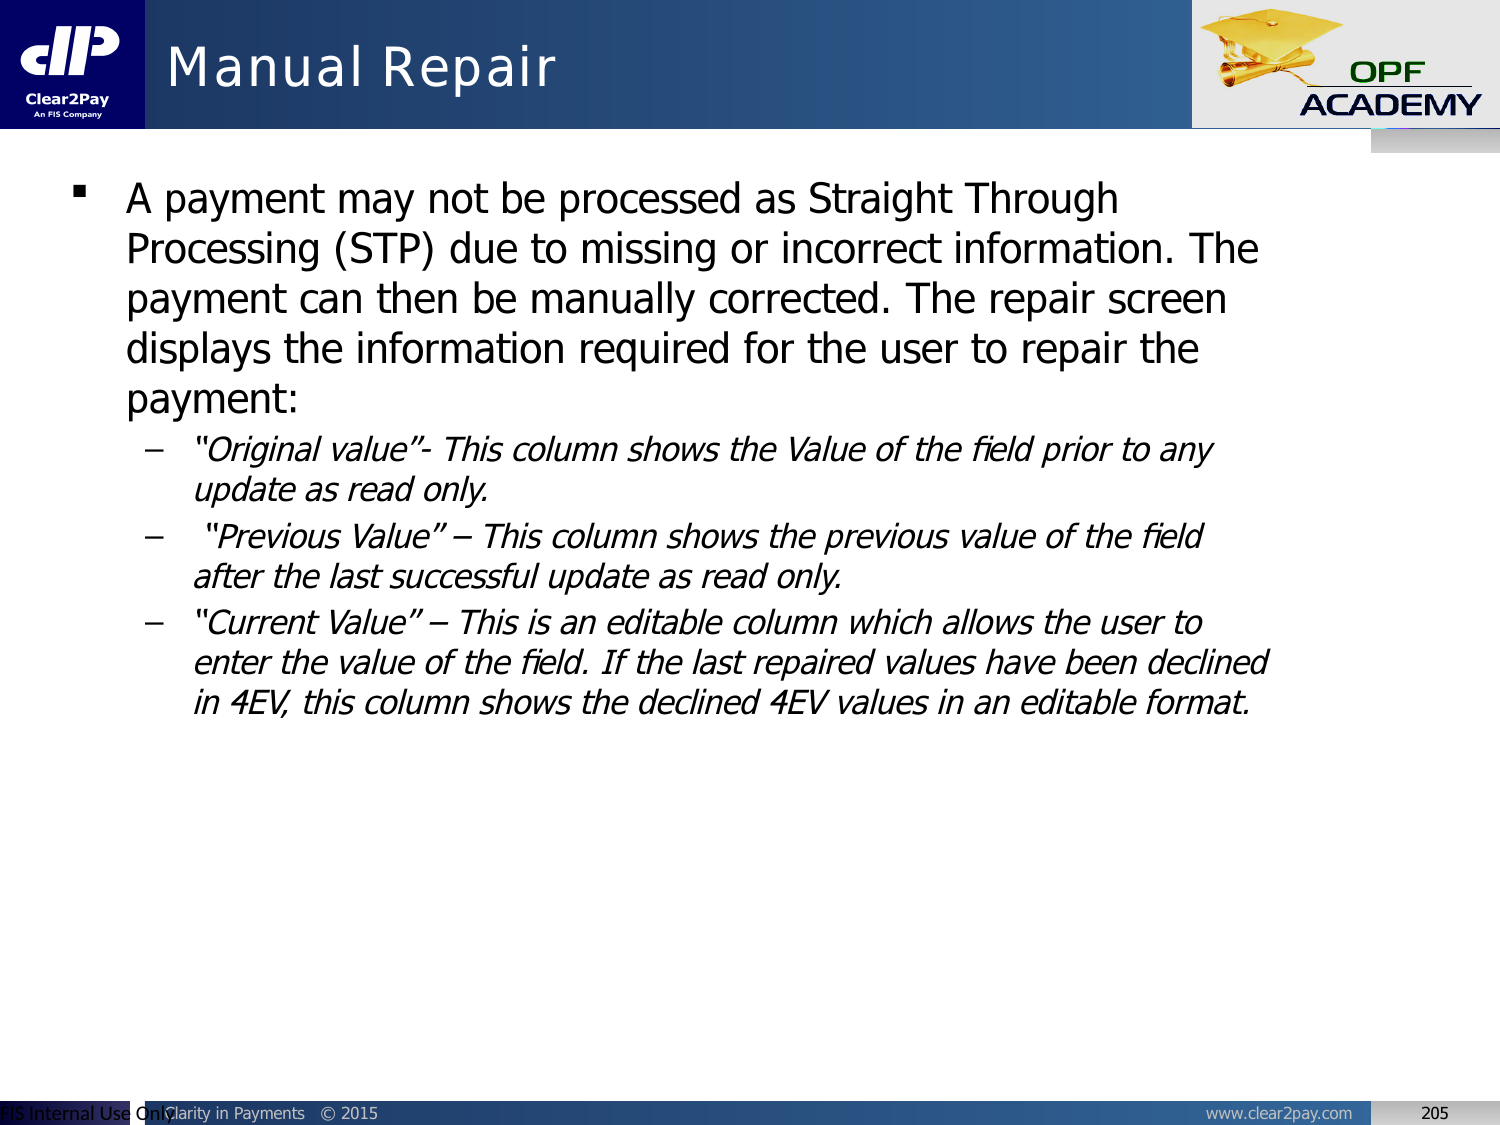

# Manual Repair
A payment may not be processed as Straight Through Processing (STP) due to missing or incorrect information. The payment can then be manually corrected. The repair screen displays the information required for the user to repair the payment:
“Original value”- This column shows the Value of the field prior to any update as read only.
 “Previous Value” – This column shows the previous value of the field after the last successful update as read only.
“Current Value” – This is an editable column which allows the user to enter the value of the field. If the last repaired values have been declined in 4EV, this column shows the declined 4EV values in an editable format.